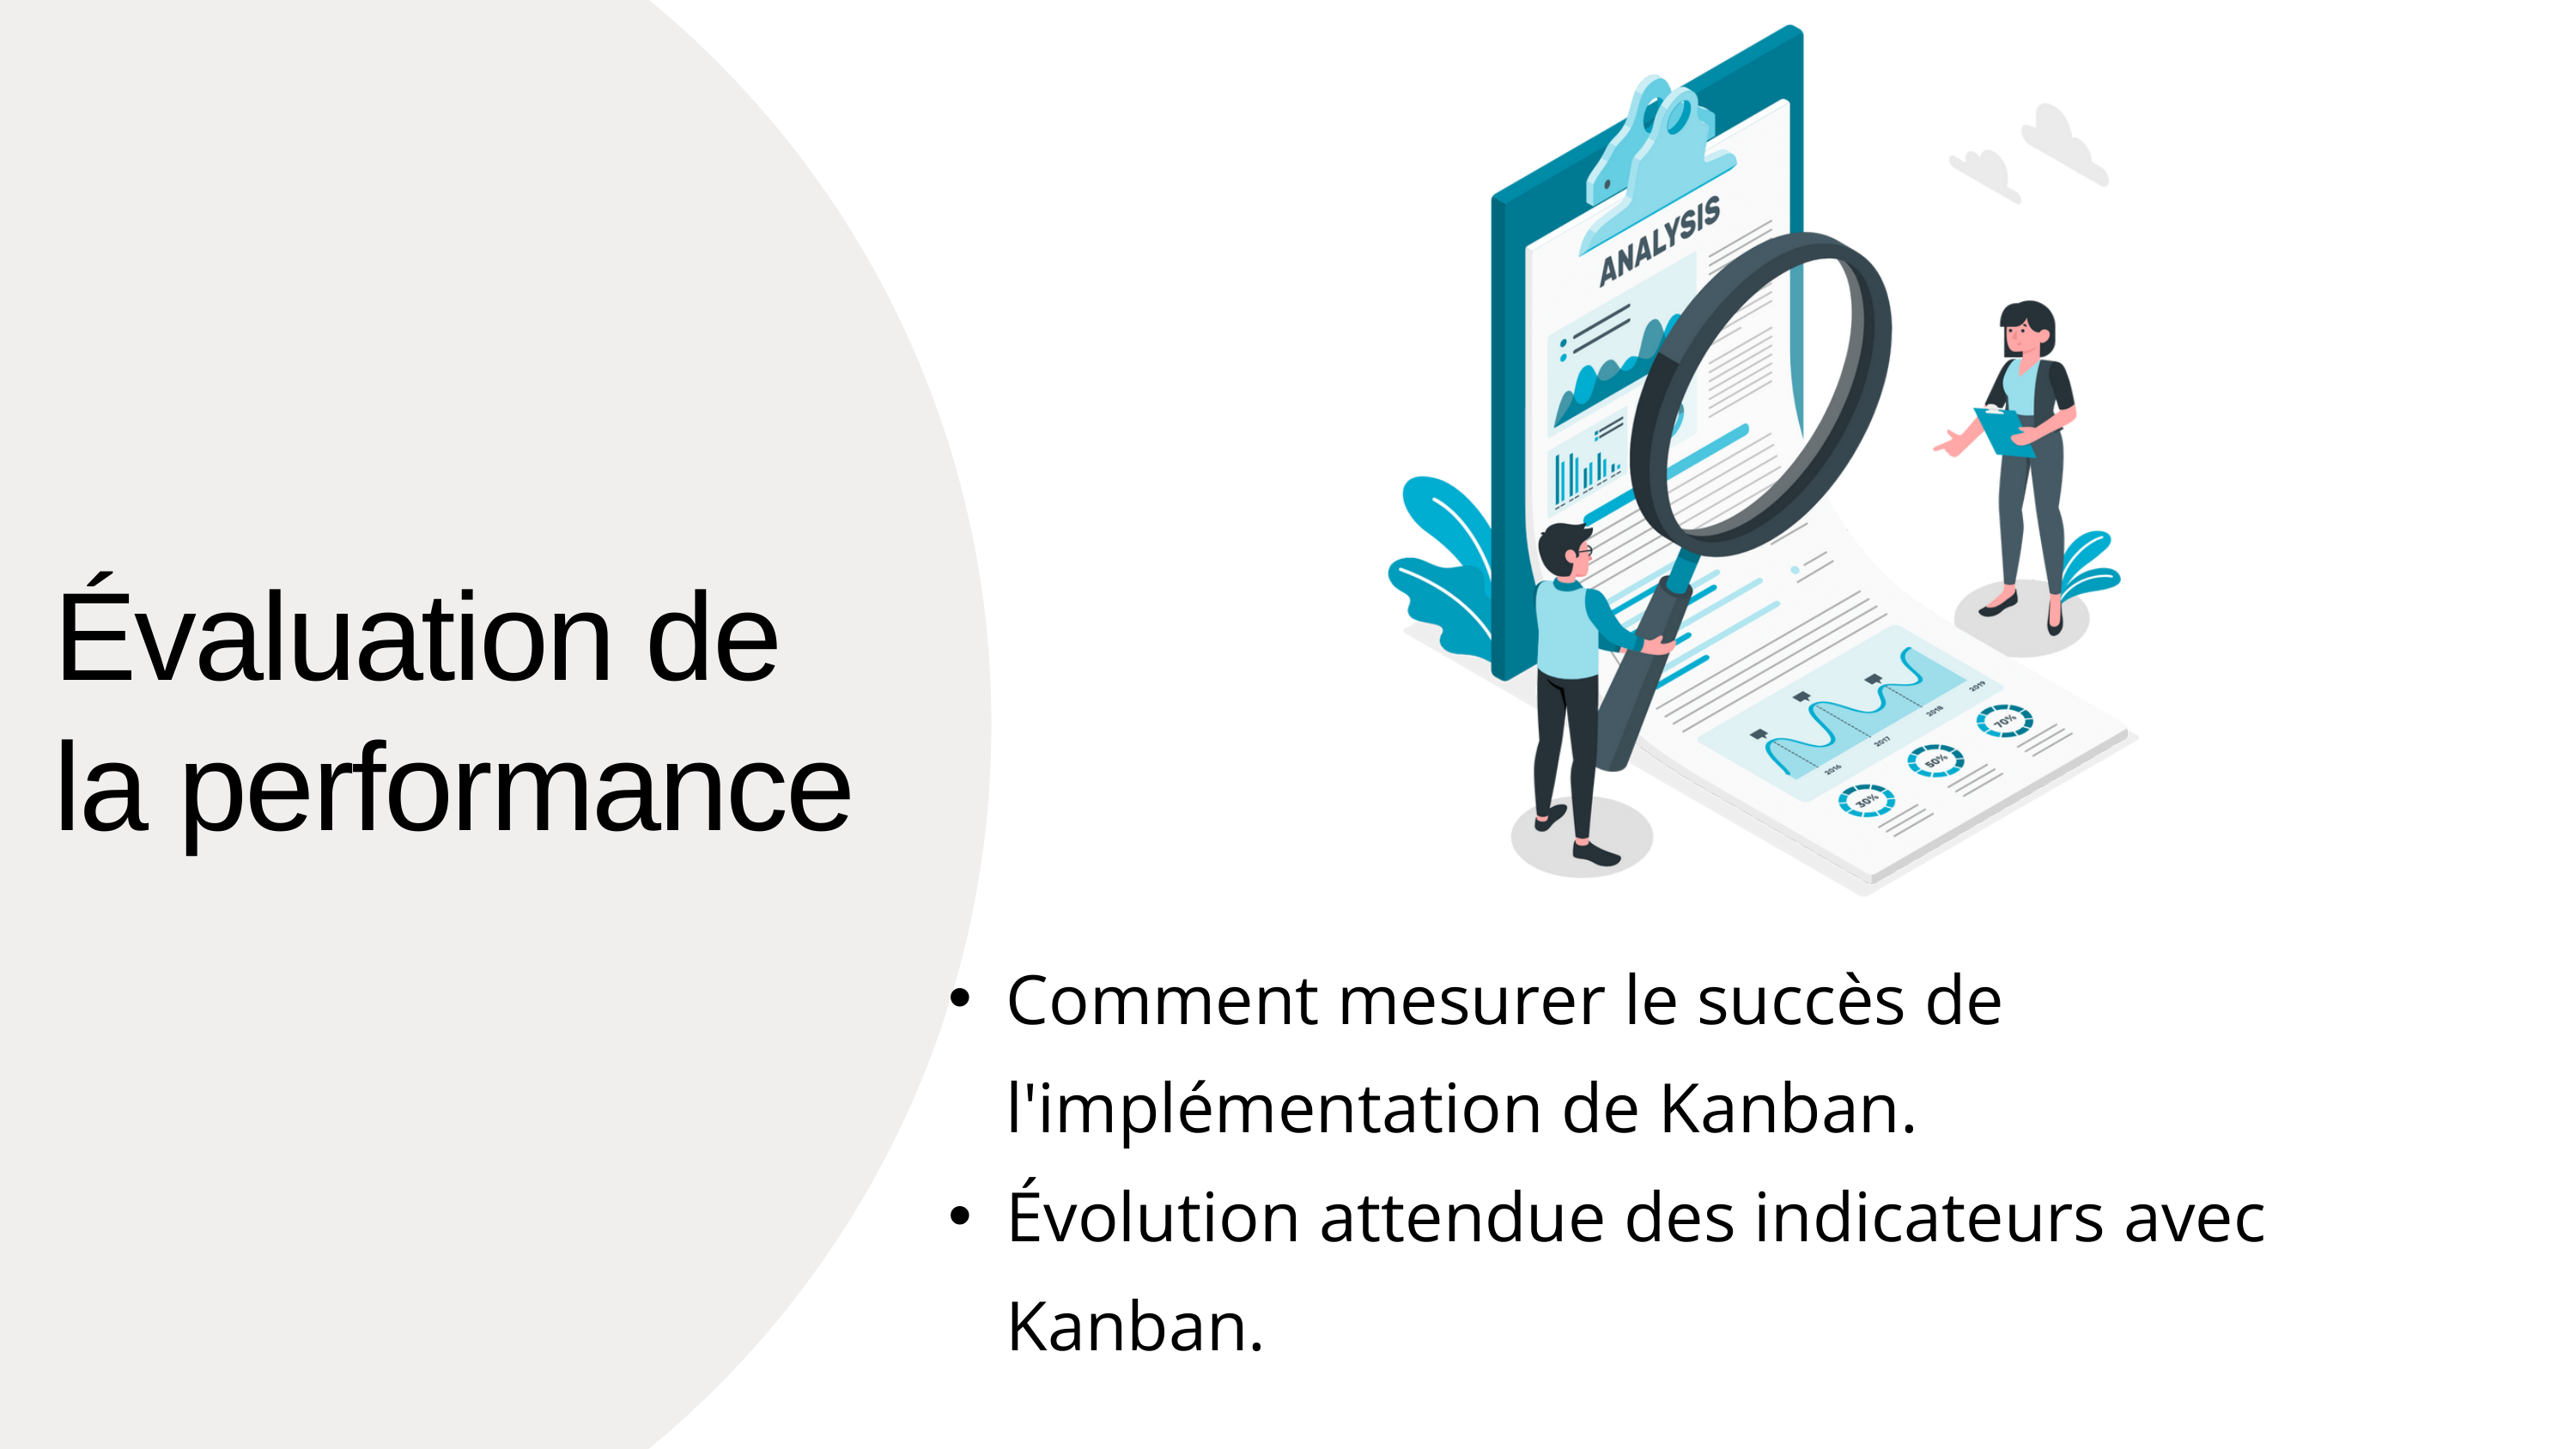

Évaluation de la performance

Comment mesurer le succès de l'implémentation de Kanban.
Évolution attendue des indicateurs avec Kanban.